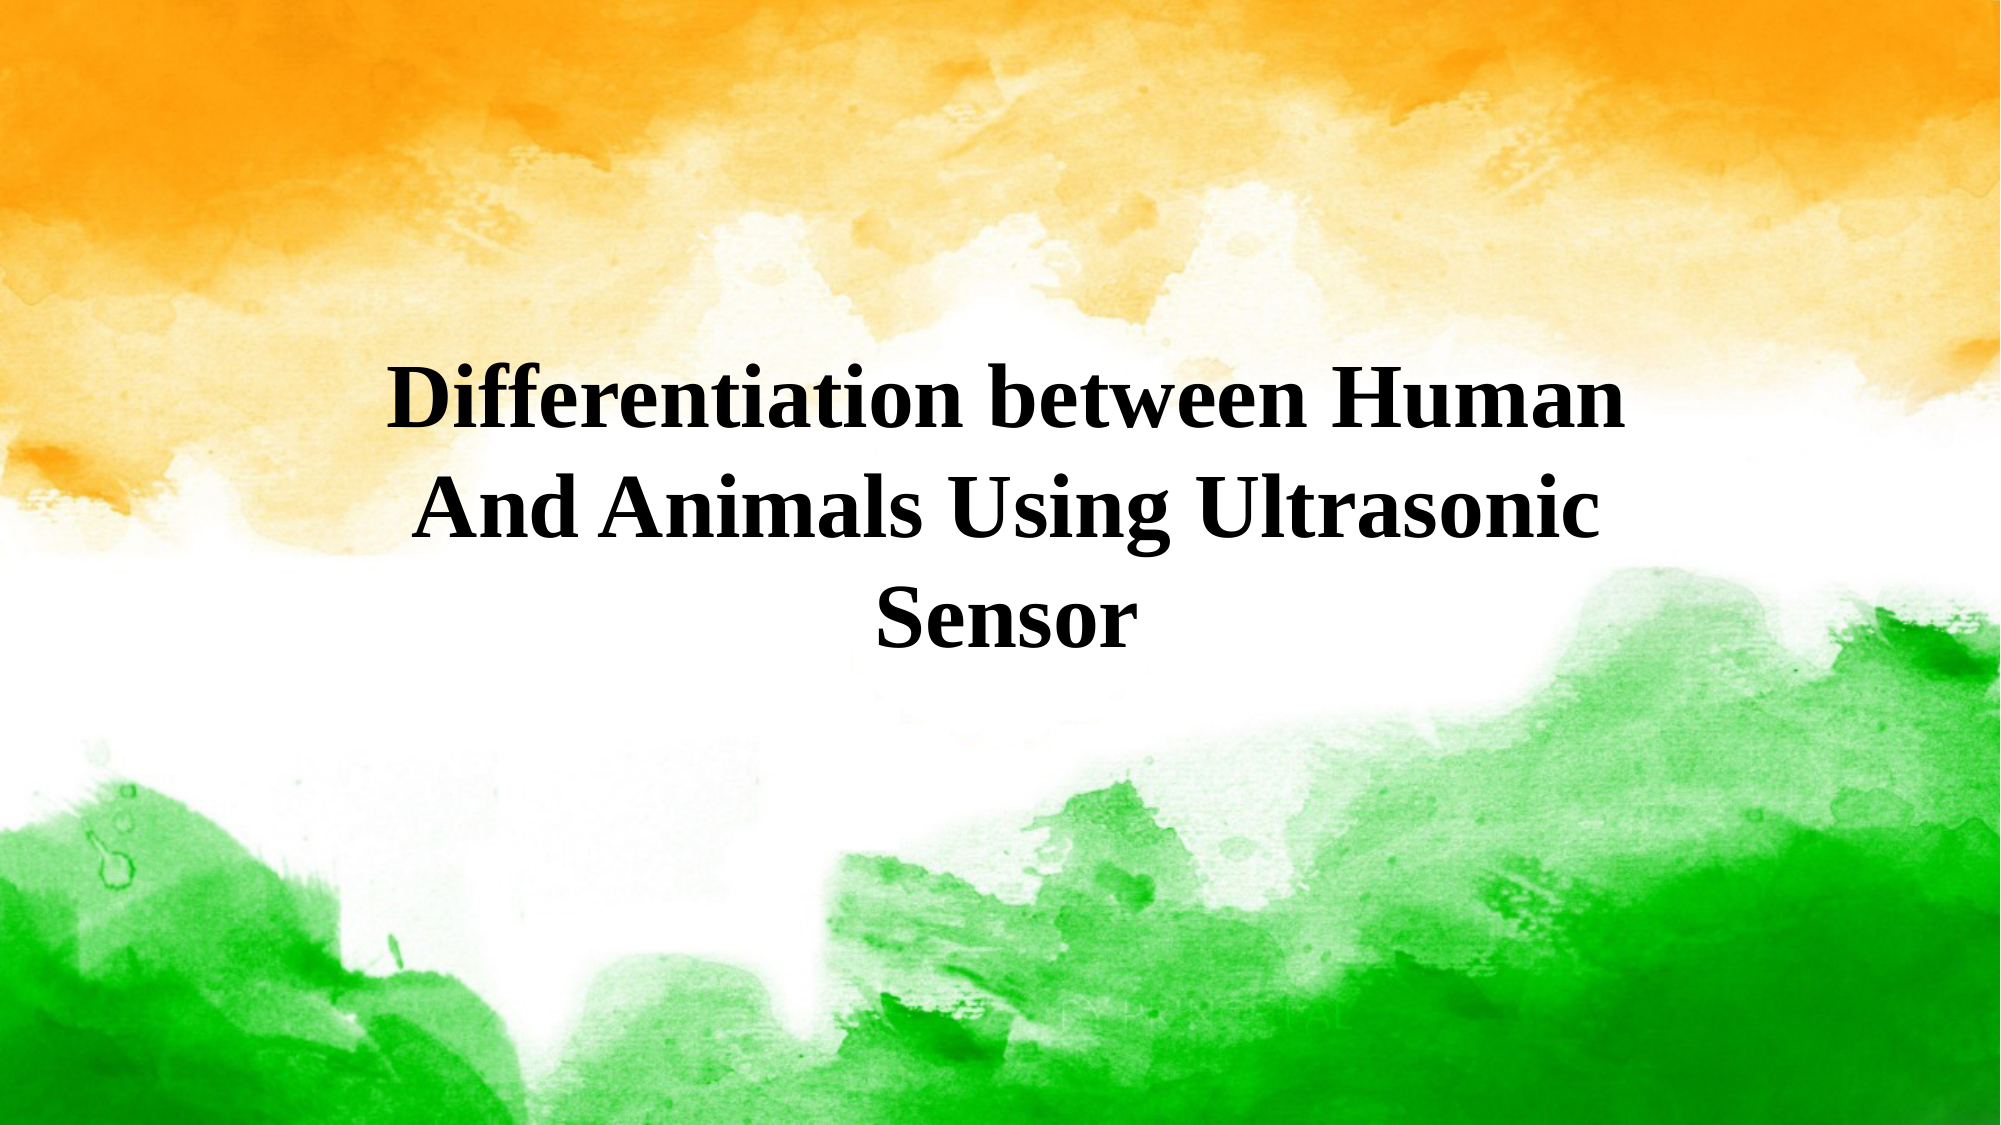

Differentiation between Human And Animals Using Ultrasonic Sensor